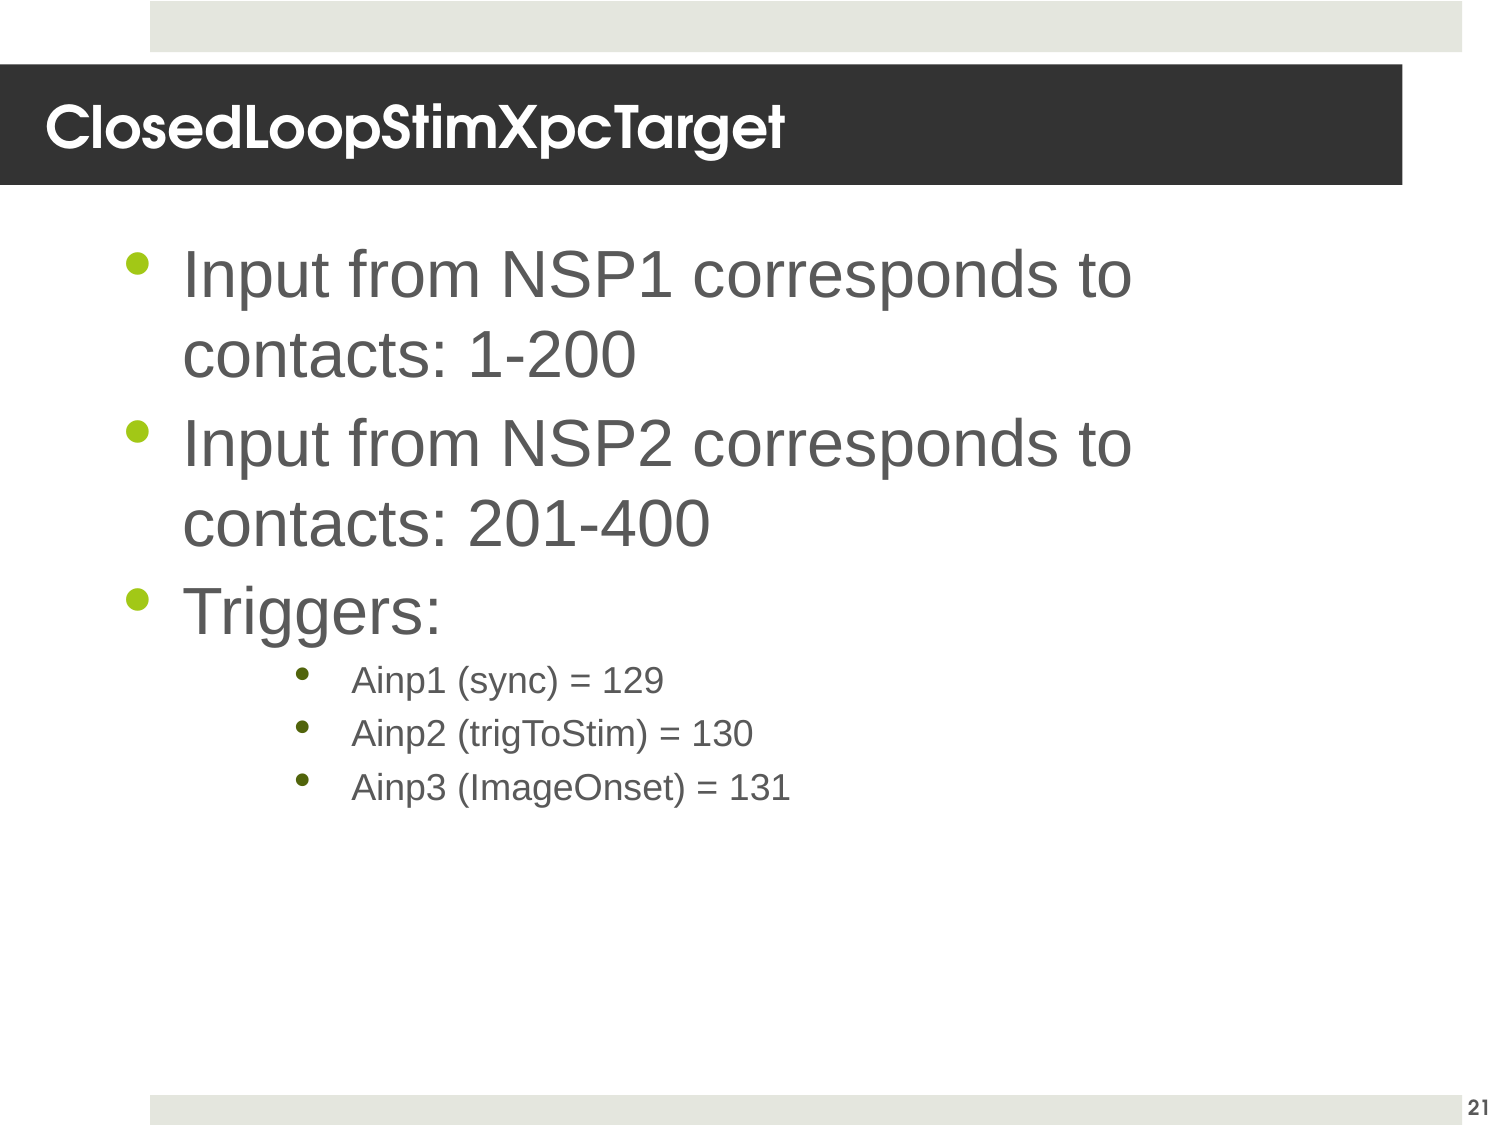

# ClosedLoopStimXpcTarget
Input from NSP1 corresponds to contacts: 1-200
Input from NSP2 corresponds to contacts: 201-400
Triggers:
Ainp1 (sync) = 129
Ainp2 (trigToStim) = 130
Ainp3 (ImageOnset) = 131

21